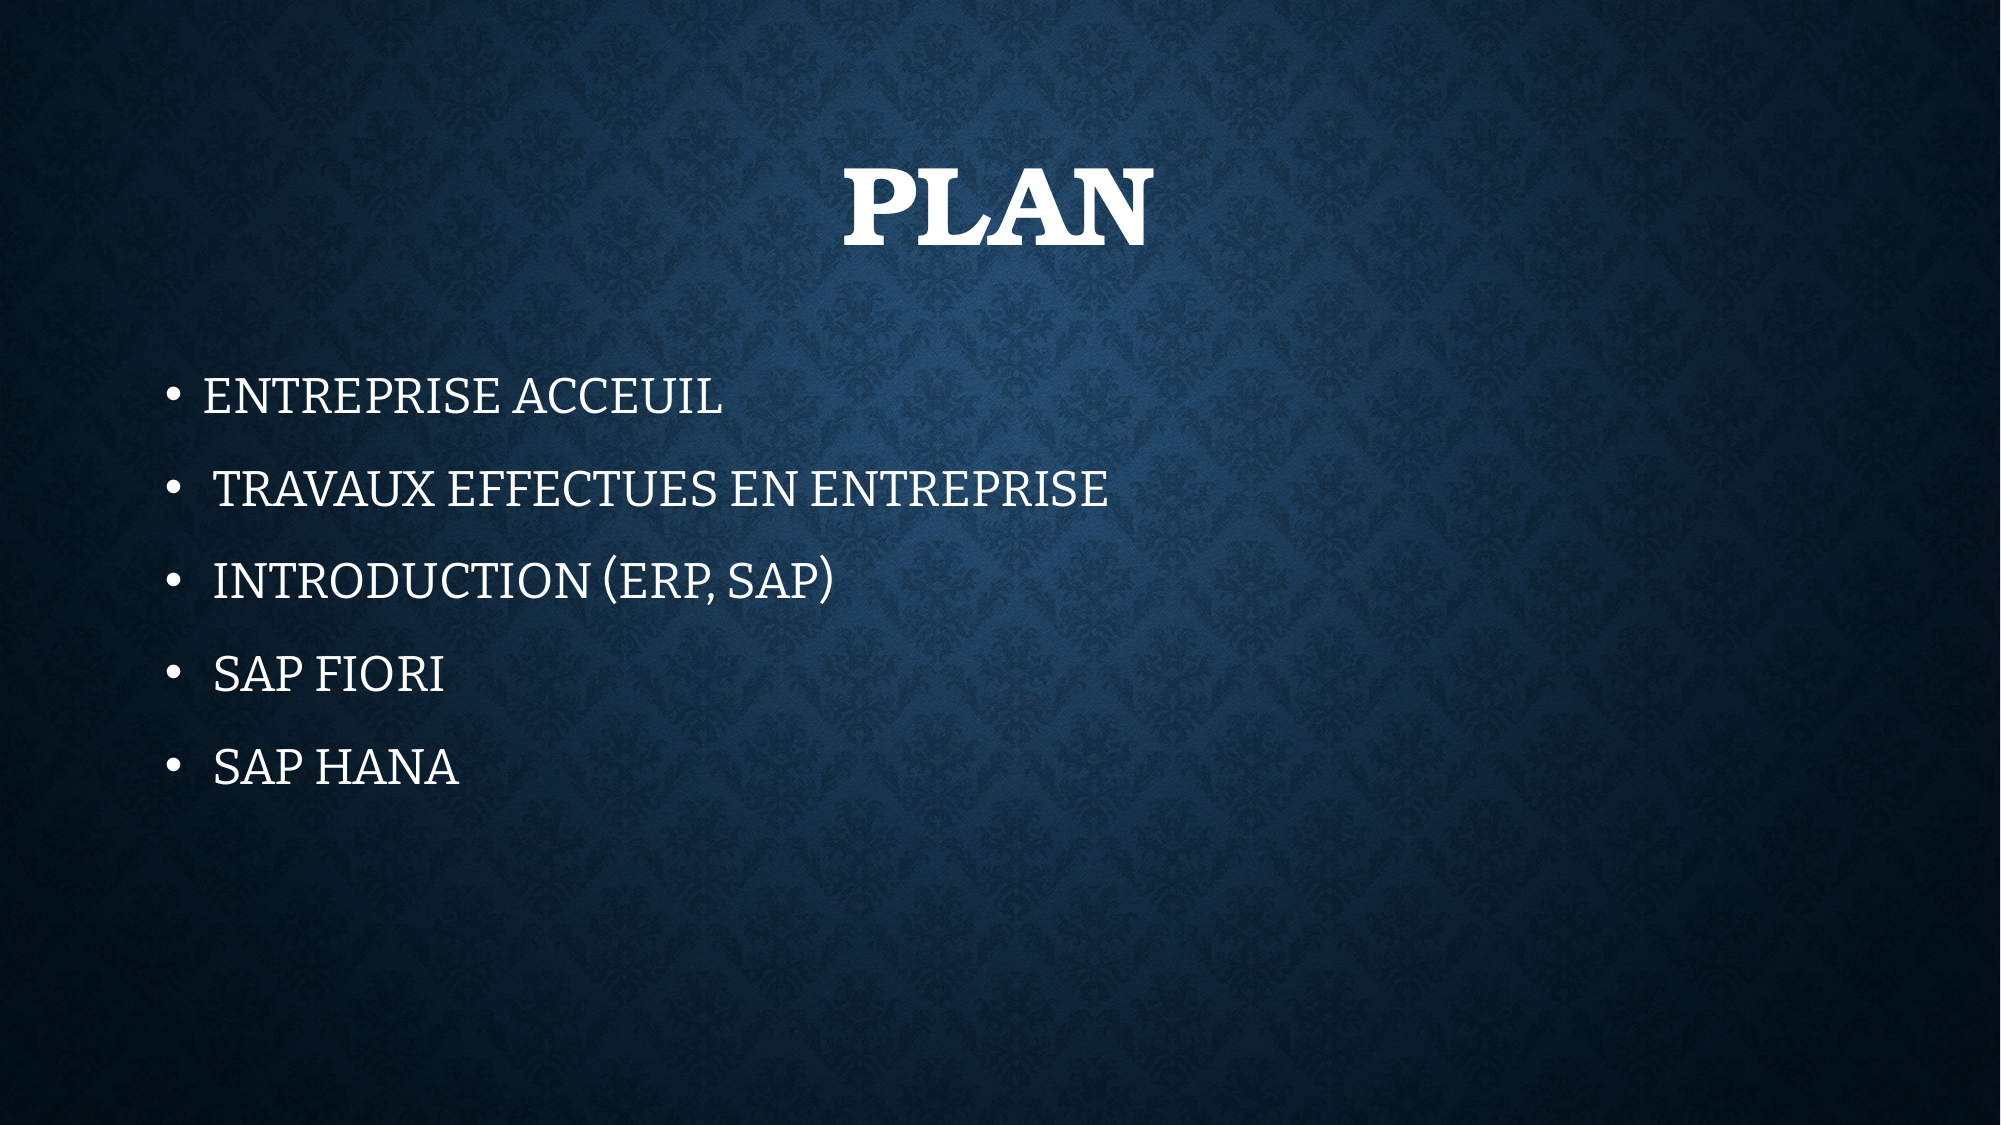

# PLAN
ENTREPRISE ACCEUIL
 TRAVAUX EFFECTUES EN ENTREPRISE
 INTRODUCTION (ERP, SAP)
 SAP FIORI
 SAP HANA